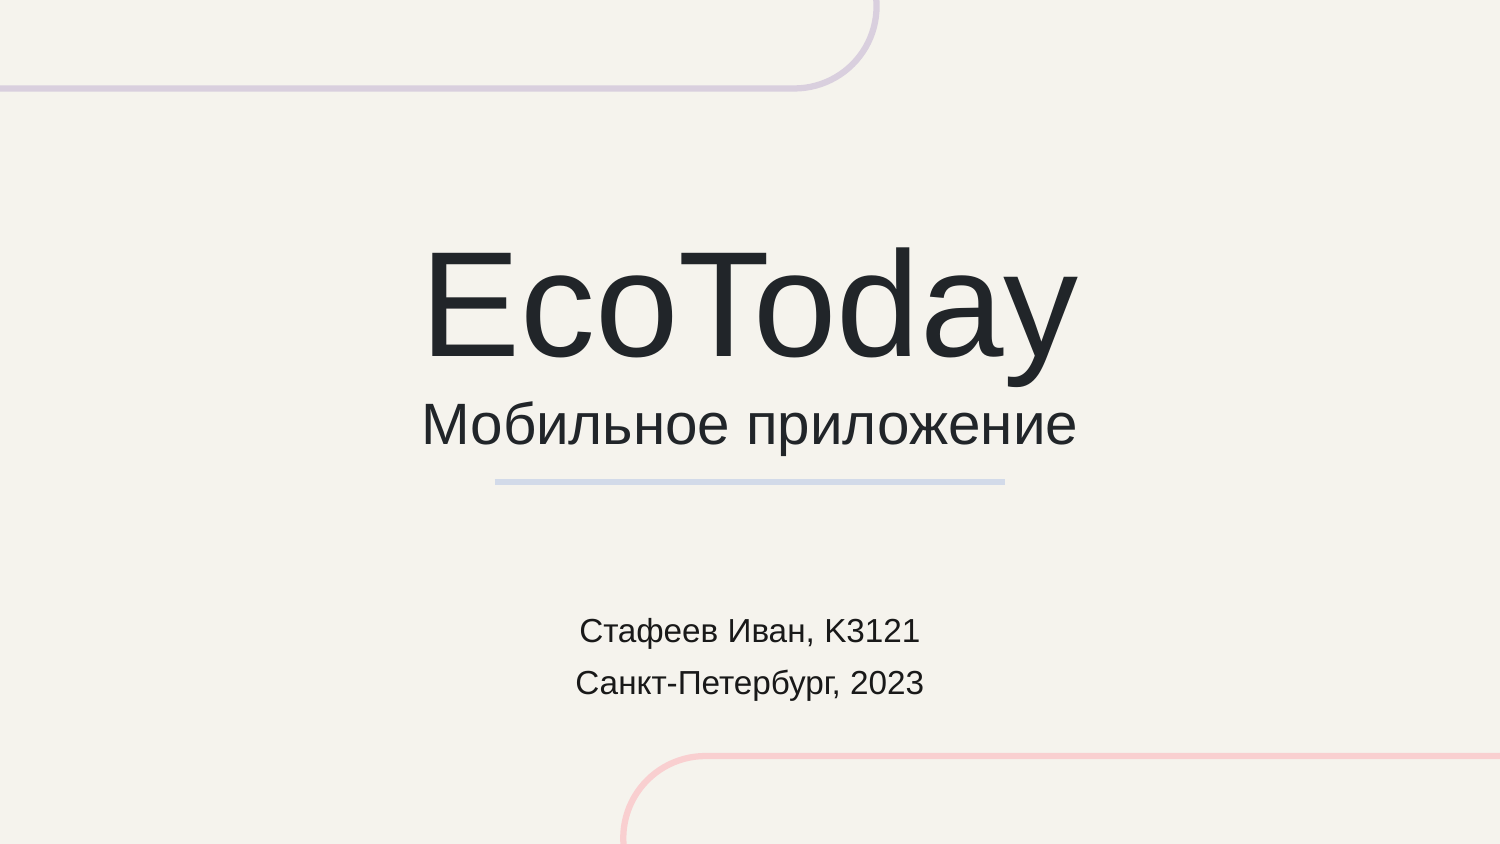

# EcoToday Мобильное приложение
Стафеев Иван, K3121
Санкт-Петербург, 2023